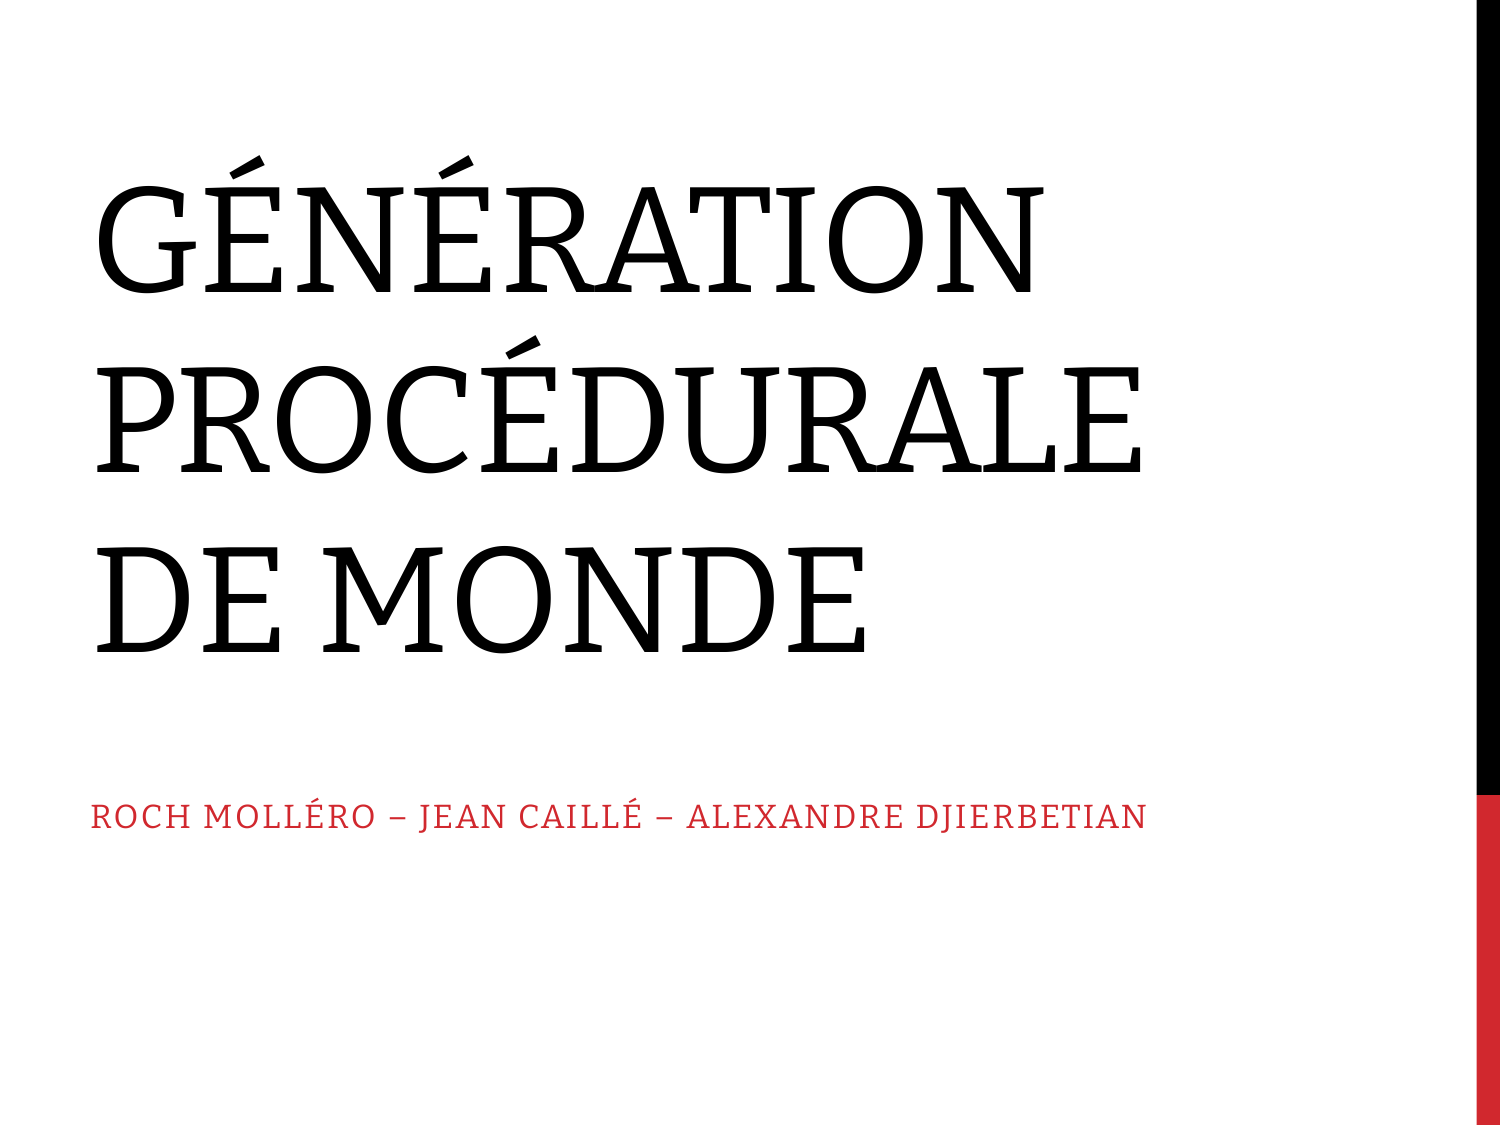

# Génération procédurale de monde
Roch Molléro – Jean Caillé – Alexandre Djierbetian